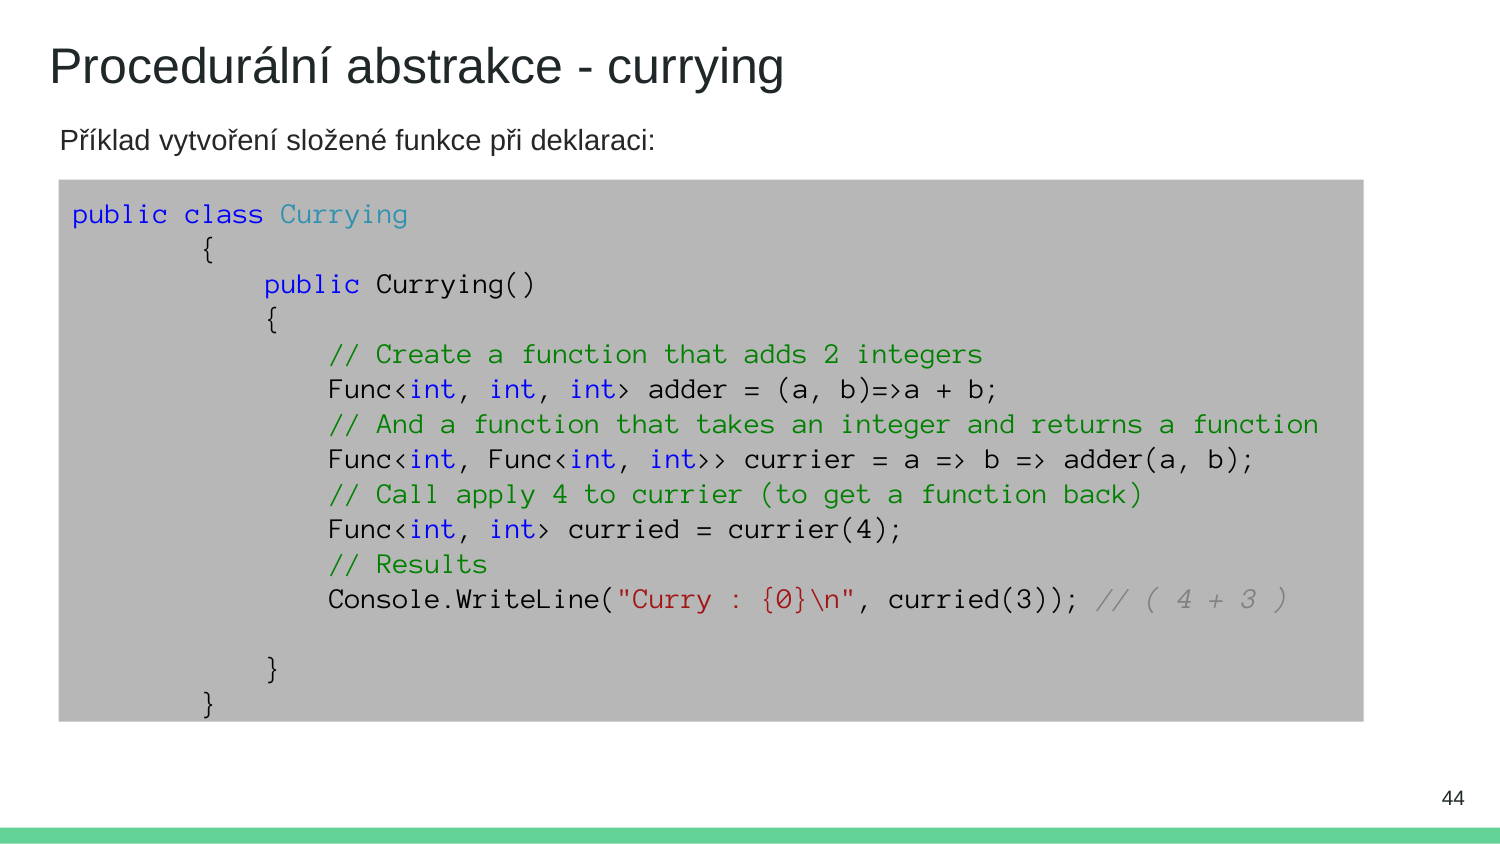

# Procedurální abstrakce - currying
Příklad vytvoření složené funkce při deklaraci:
public class Currying
        {
            public Currying()
            {
                // Create a function that adds 2 integers
                Func<int, int, int> adder = (a, b)=>a + b;
                // And a function that takes an integer and returns a function
                Func<int, Func<int, int>> currier = a => b => adder(a, b);
                // Call apply 4 to currier (to get a function back)
                Func<int, int> curried = currier(4);
                // Results
                Console.WriteLine("Curry : {0}\n", curried(3)); // ( 4 + 3 )

            }
        }
44